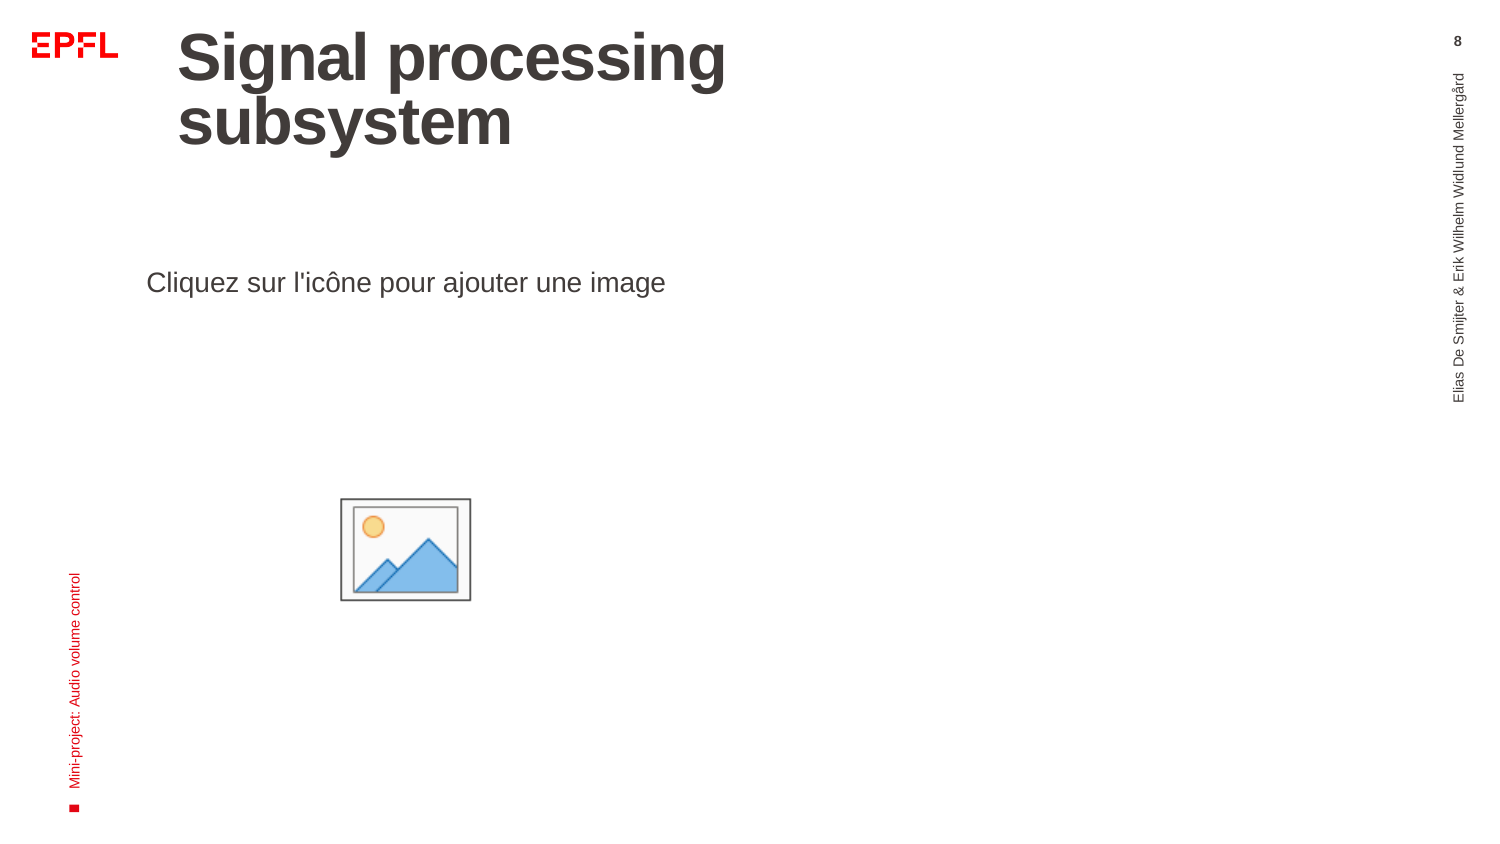

# Signal processing subsystem
8

Elias De Smijter & Erik Wilhelm Widlund Mellergård
Mini-project: Audio volume control